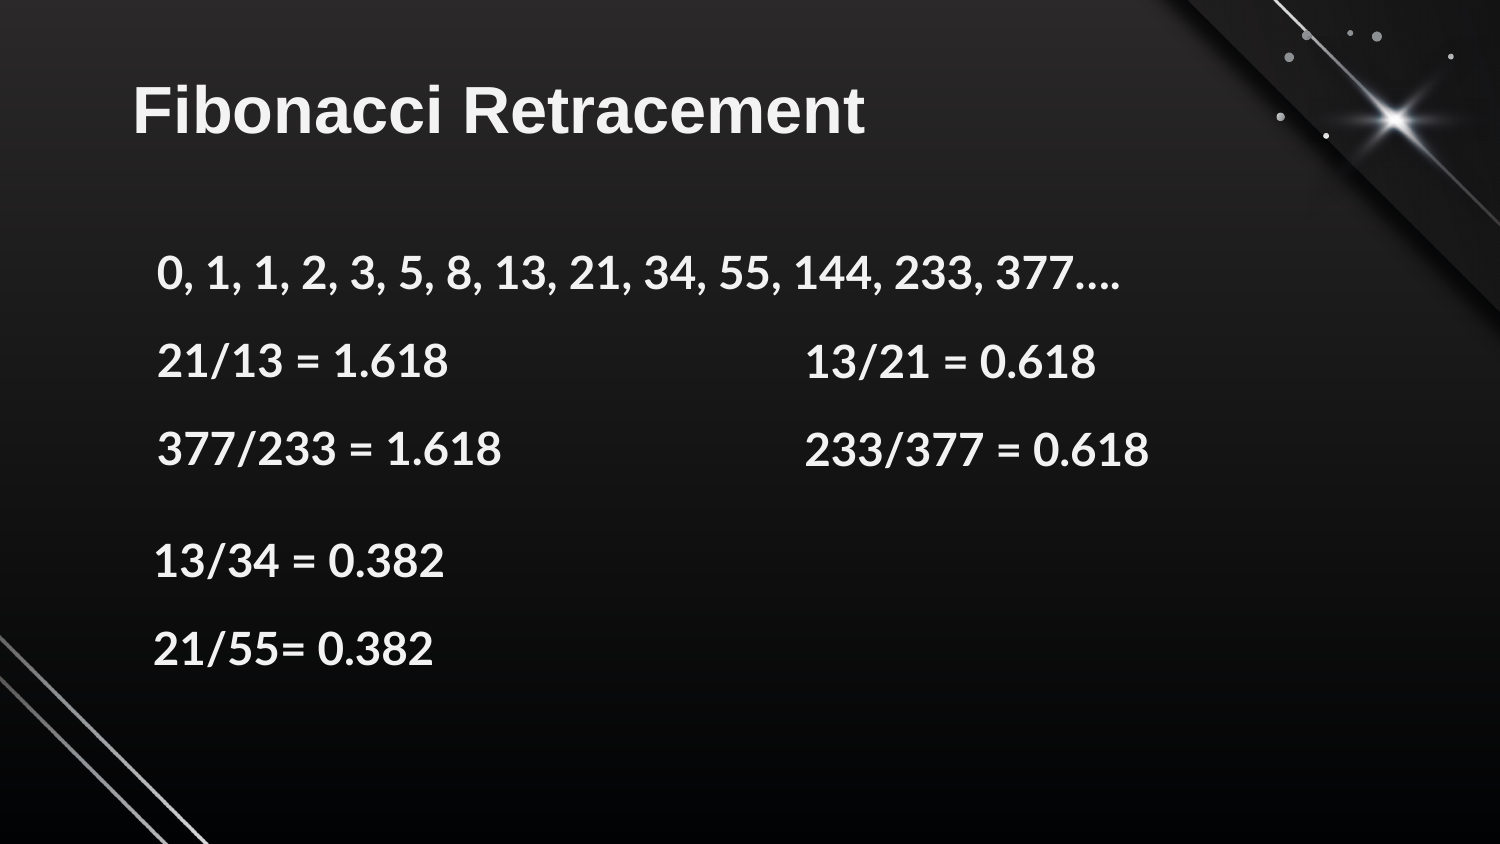

# Fibonacci Retracement
0, 1, 1, 2, 3, 5, 8, 13, 21, 34, 55, 144, 233, 377….
21/13 = 1.618
377/233 = 1.618
13/21 = 0.618
233/377 = 0.618
13/34 = 0.382
21/55= 0.382